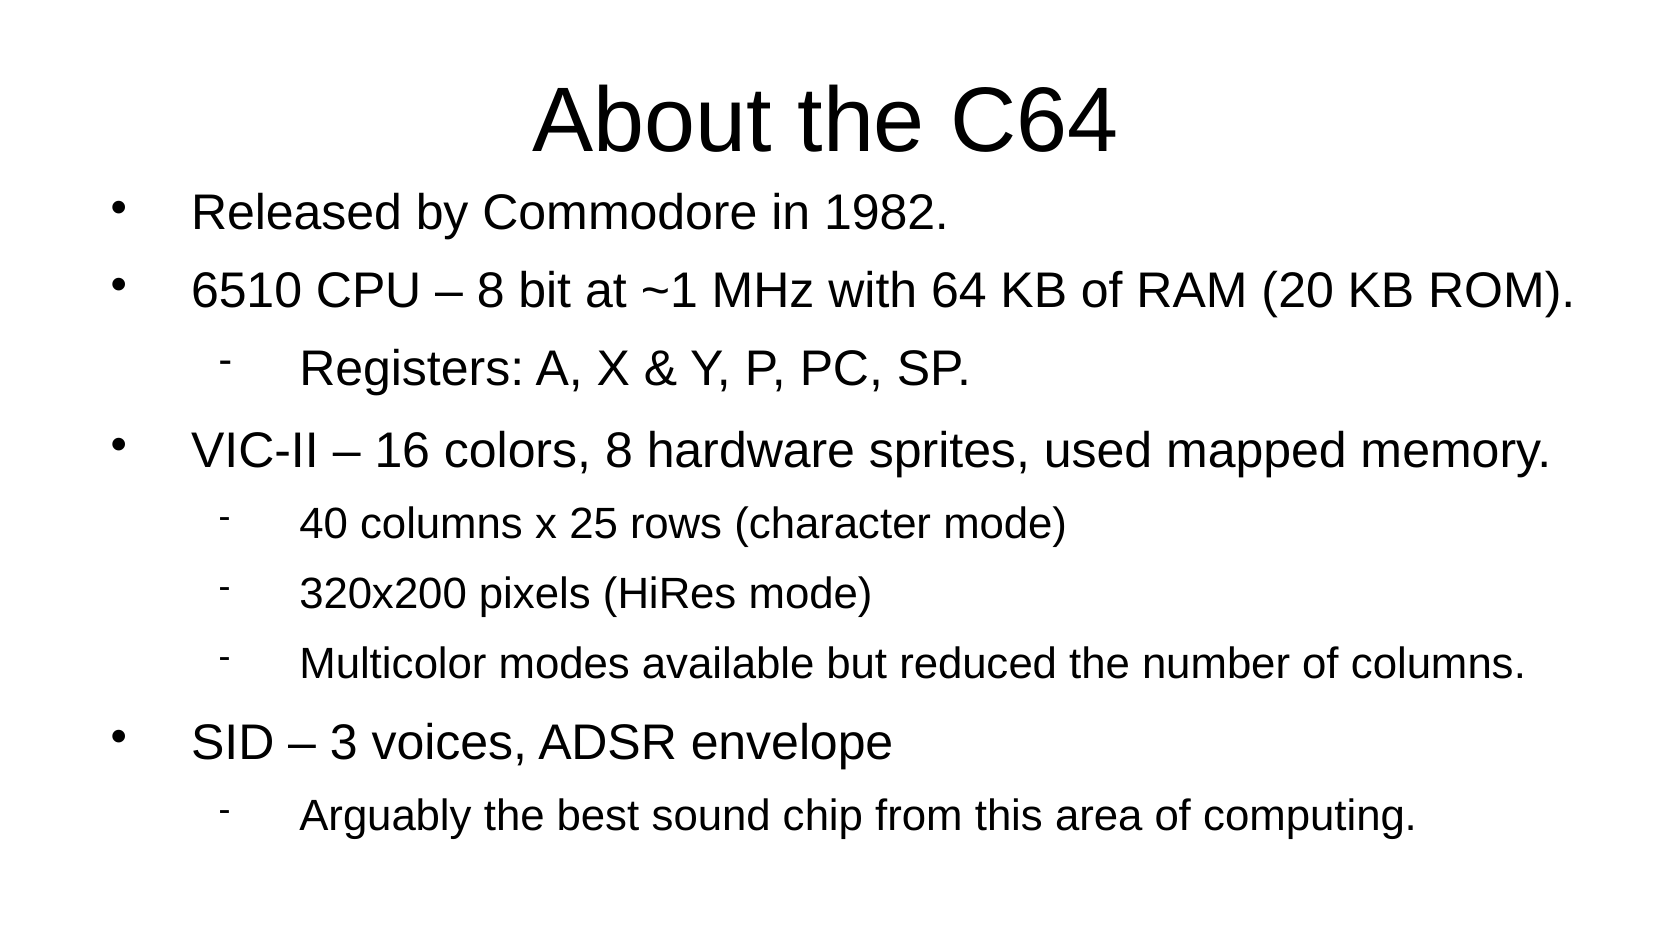

About the C64
Released by Commodore in 1982.
6510 CPU – 8 bit at ~1 MHz with 64 KB of RAM (20 KB ROM).
Registers: A, X & Y, P, PC, SP.
VIC-II – 16 colors, 8 hardware sprites, used mapped memory.
40 columns x 25 rows (character mode)
320x200 pixels (HiRes mode)
Multicolor modes available but reduced the number of columns.
SID – 3 voices, ADSR envelope
Arguably the best sound chip from this area of computing.